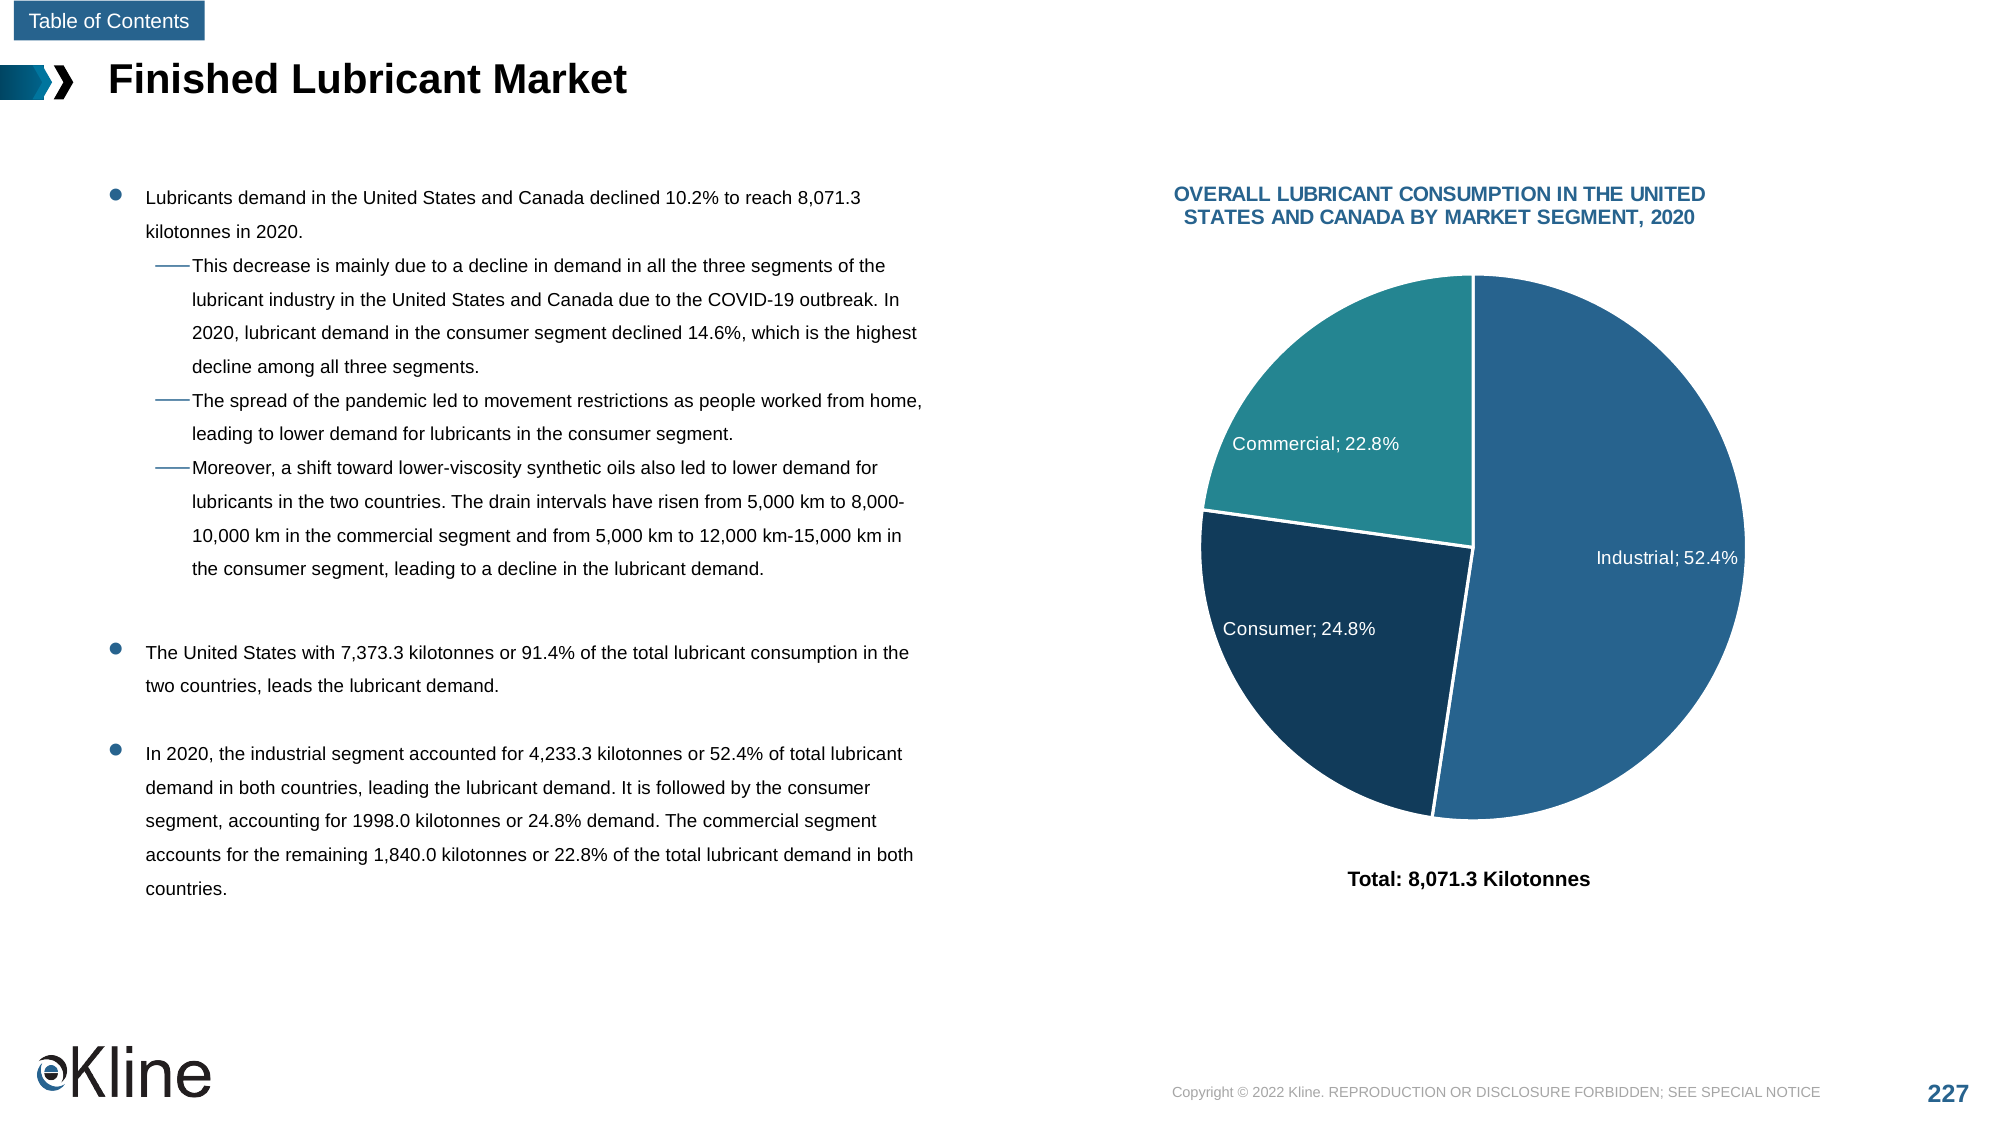

# Finished Lubricant Market

### Chart: OVERALL LUBRICANT CONSUMPTION IN THE UNITED STATES AND CANADA BY MARKET SEGMENT, 2020

| Category | Sales |
|---|---|
| Industrial | 0.524 |
| Consumer | 0.248 |
| Commercial | 0.228 |
Lubricants demand in the United States and Canada declined 10.2% to reach 8,071.3 kilotonnes in 2020.
This decrease is mainly due to a decline in demand in all the three segments of the lubricant industry in the United States and Canada due to the COVID-19 outbreak. In 2020, lubricant demand in the consumer segment declined 14.6%, which is the highest decline among all three segments.
The spread of the pandemic led to movement restrictions as people worked from home, leading to lower demand for lubricants in the consumer segment.
Moreover, a shift toward lower-viscosity synthetic oils also led to lower demand for lubricants in the two countries. The drain intervals have risen from 5,000 km to 8,000-10,000 km in the commercial segment and from 5,000 km to 12,000 km-15,000 km in the consumer segment, leading to a decline in the lubricant demand.

The United States with 7,373.3 kilotonnes or 91.4% of the total lubricant consumption in the two countries, leads the lubricant demand.

In 2020, the industrial segment accounted for 4,233.3 kilotonnes or 52.4% of total lubricant demand in both countries, leading the lubricant demand. It is followed by the consumer segment, accounting for 1998.0 kilotonnes or 24.8% demand. The commercial segment accounts for the remaining 1,840.0 kilotonnes or 22.8% of the total lubricant demand in both countries.
Total: 8,071.3 Kilotonnes